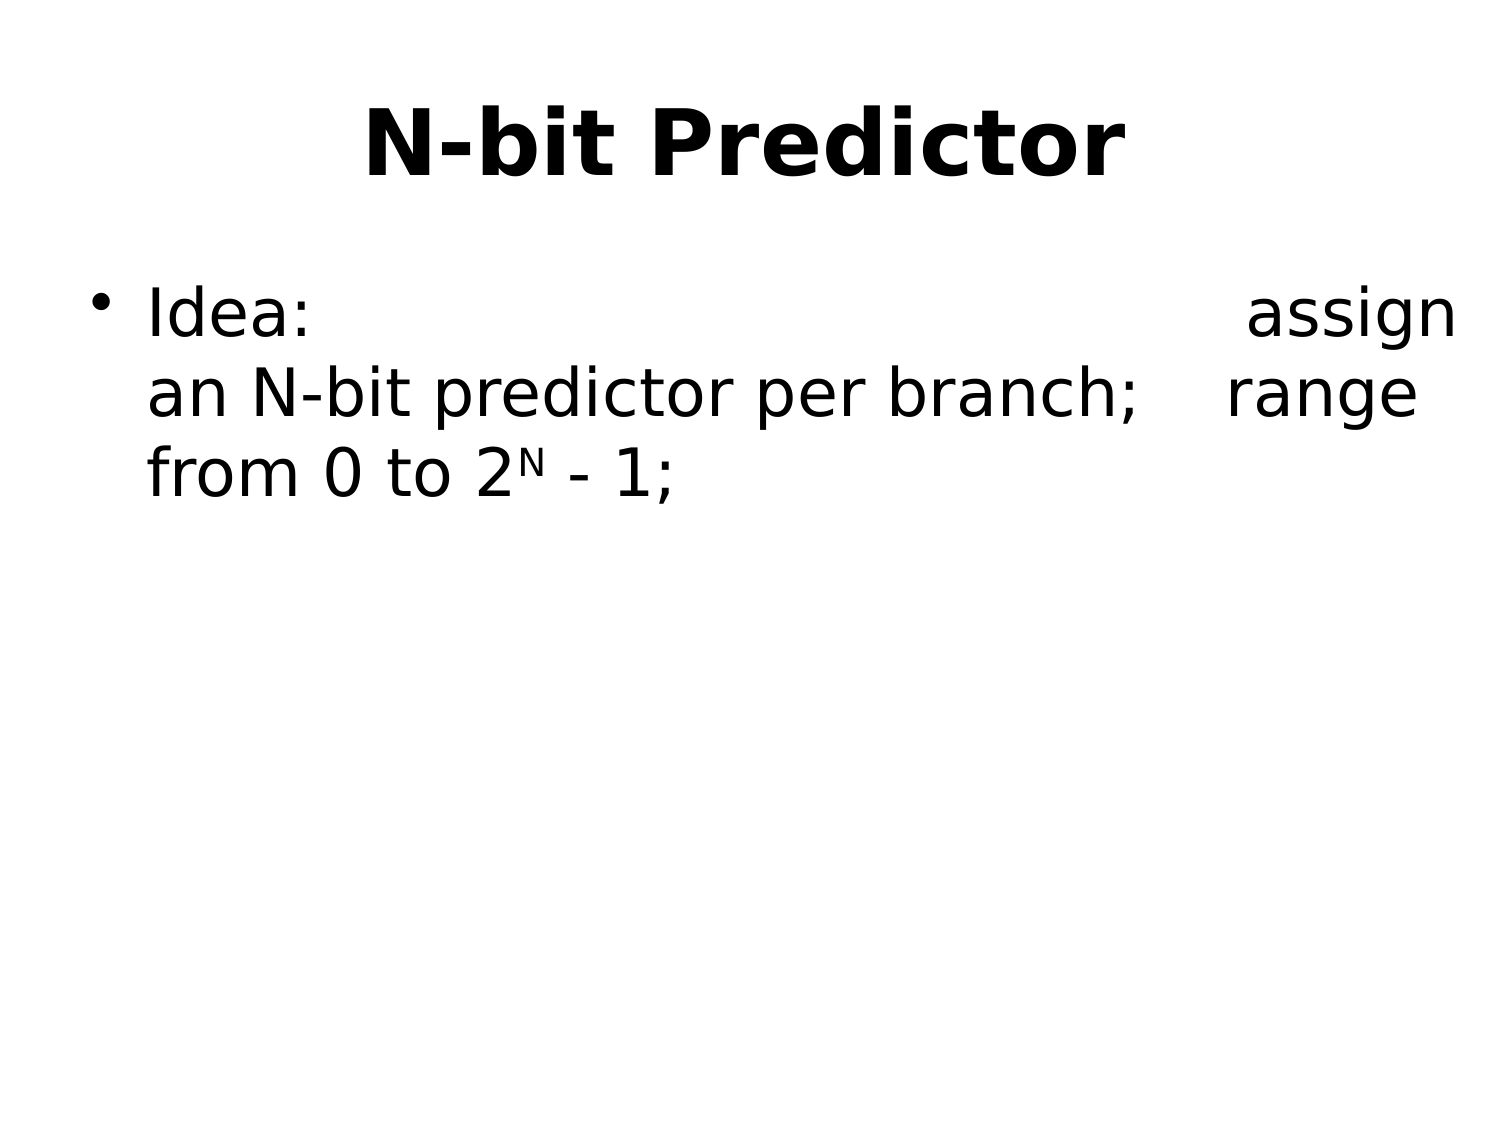

# 2-bit Predictor
N
Idea:                                            assign an N-bit predictor per branch;    range from 0 to 2N - 1;